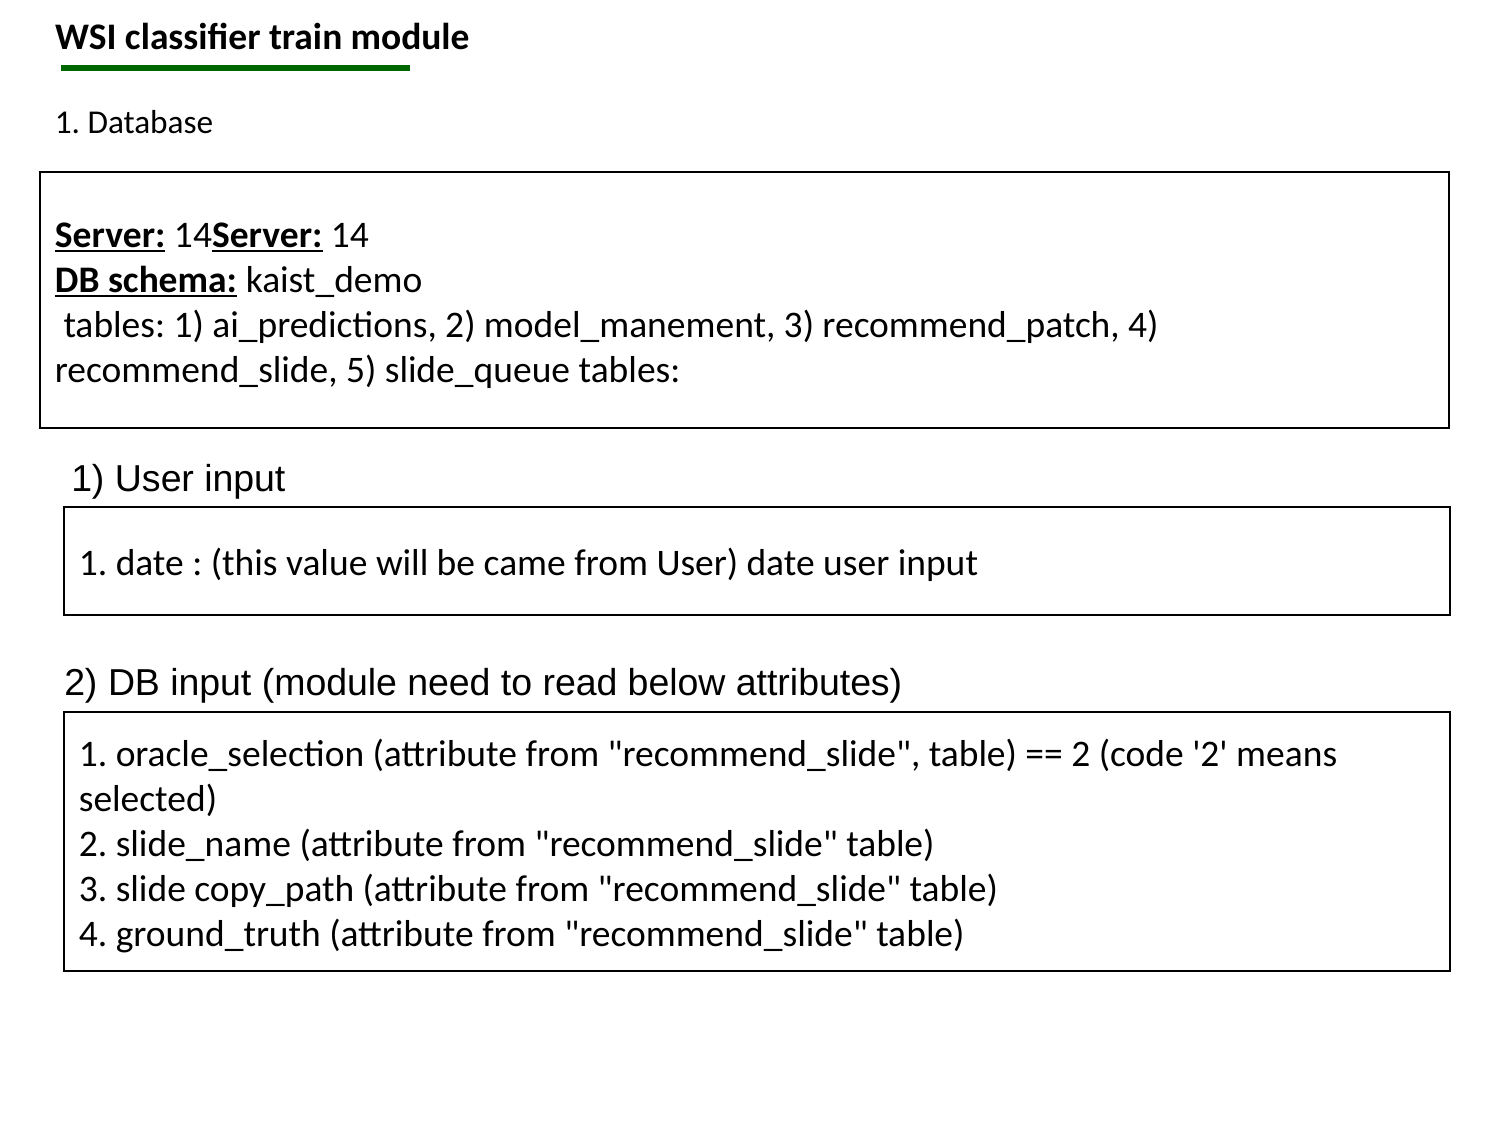

WSI classifier train module
1. Database

Server: 14Server: 14
DB schema: kaist_demo
 tables: 1) ai_predictions, 2) model_manement, 3) recommend_patch, 4) recommend_slide, 5) slide_queue tables:
1) User input
1. date : (this value will be came from User) date user input
2) DB input (module need to read below attributes)

1. oracle_selection (attribute from "recommend_slide", table) == 2 (code '2' means selected)
2. slide_name (attribute from "recommend_slide" table)
3. slide copy_path (attribute from "recommend_slide" table)
4. ground_truth (attribute from "recommend_slide" table)